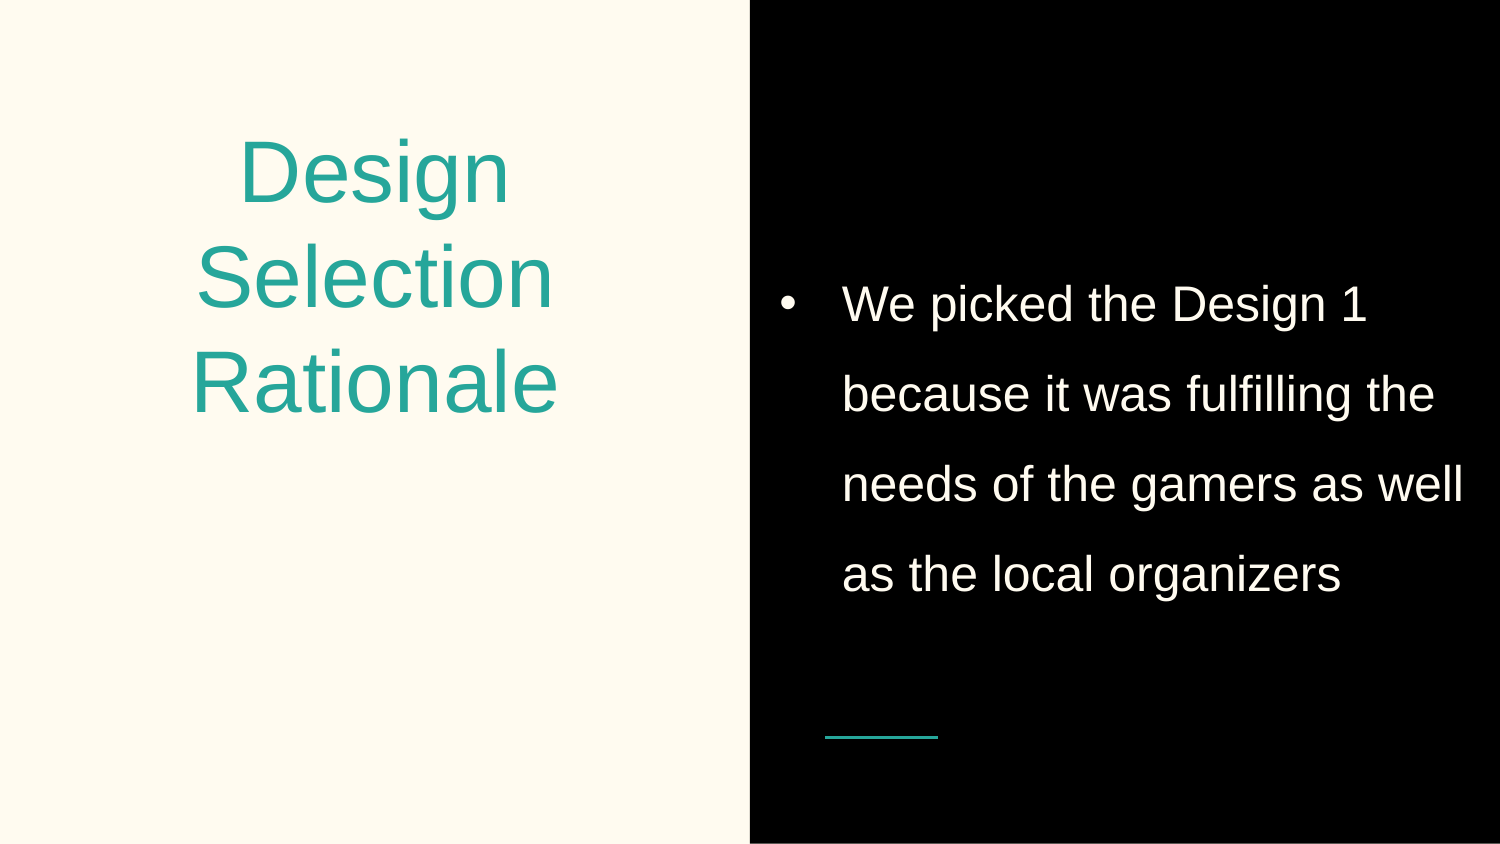

We picked the Design 1 because it was fulfilling the needs of the gamers as well as the local organizers
# Design Selection Rationale